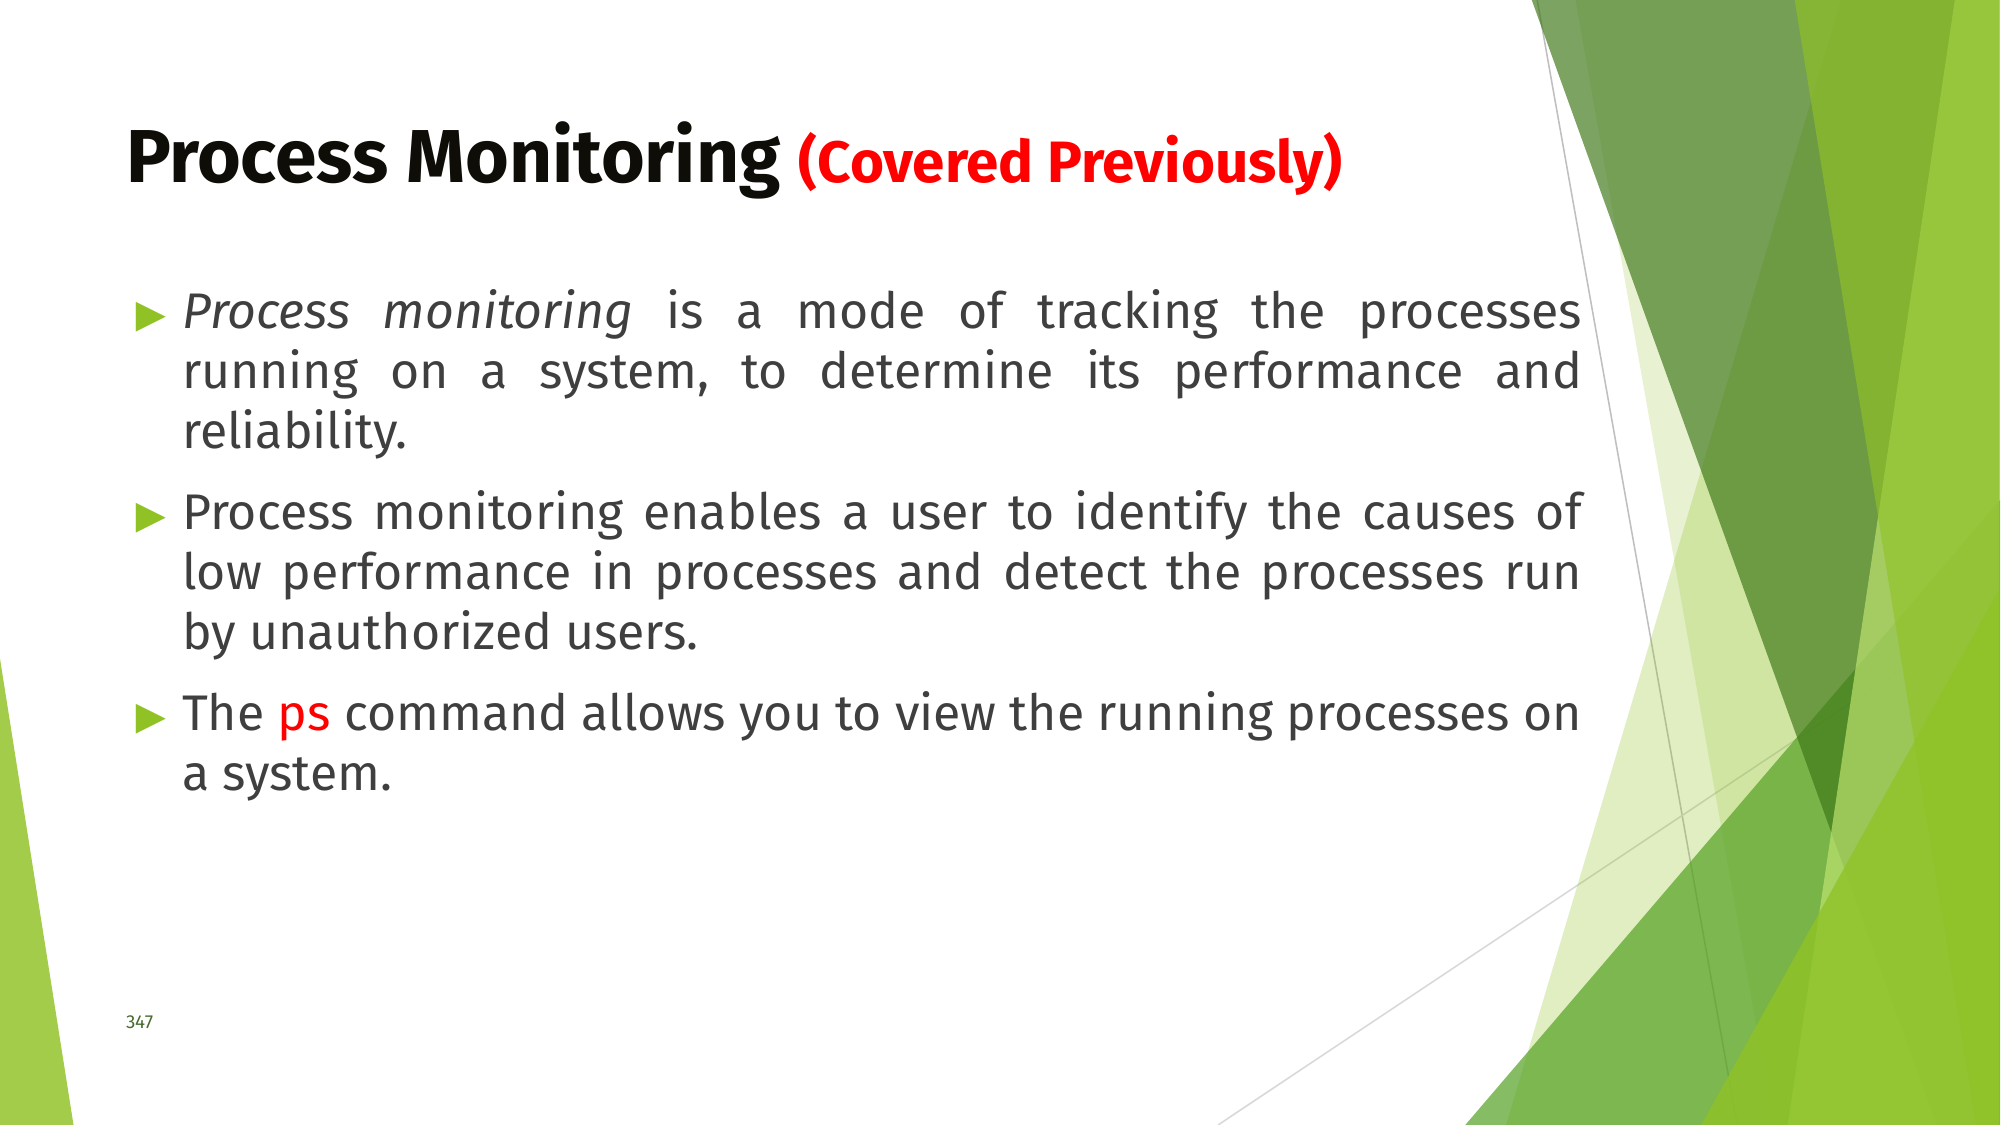

# Process Monitoring (Covered Previously)
Process monitoring is a mode of tracking the processes running on a system, to determine its performance and reliability.
Process monitoring enables a user to identify the causes of low performance in processes and detect the processes run by unauthorized users.
The ps command allows you to view the running processes on a system.
347